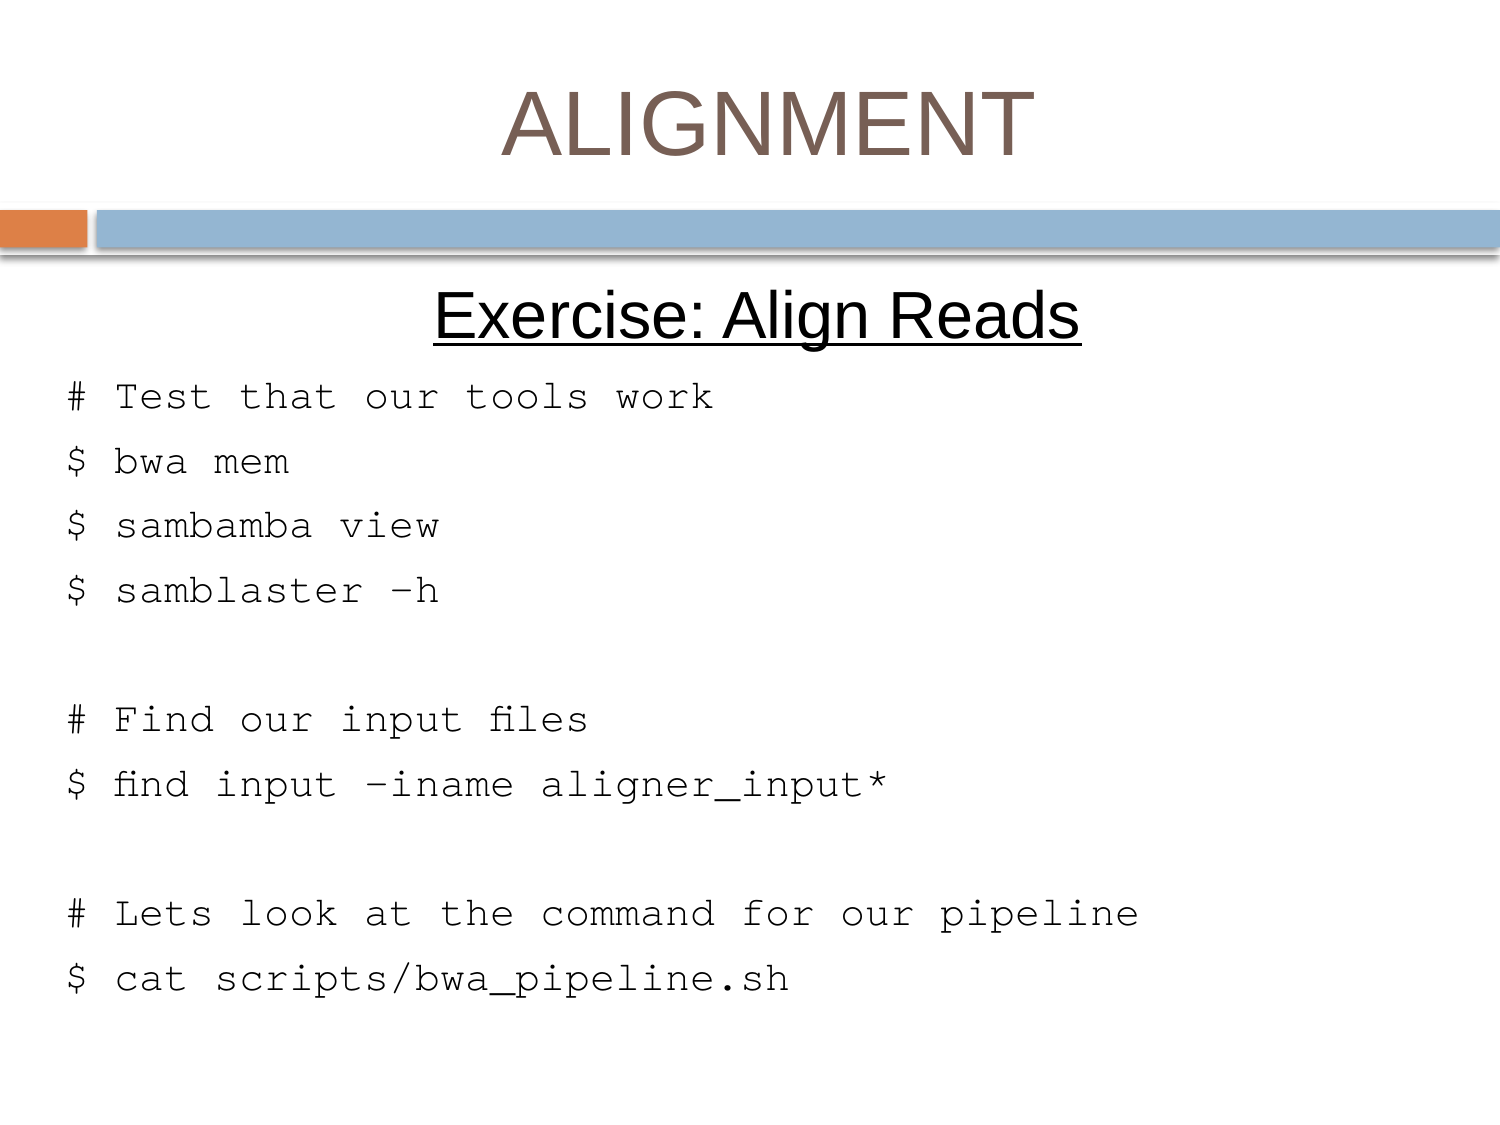

# ALIGNMENT
Exercise: Align Reads
# Test that our tools work
$ bwa mem
$ sambamba view
$ samblaster -h

# Find our input files
$ find input -iname aligner_input*

# Lets look at the command for our pipeline
$ cat scripts/bwa_pipeline.sh